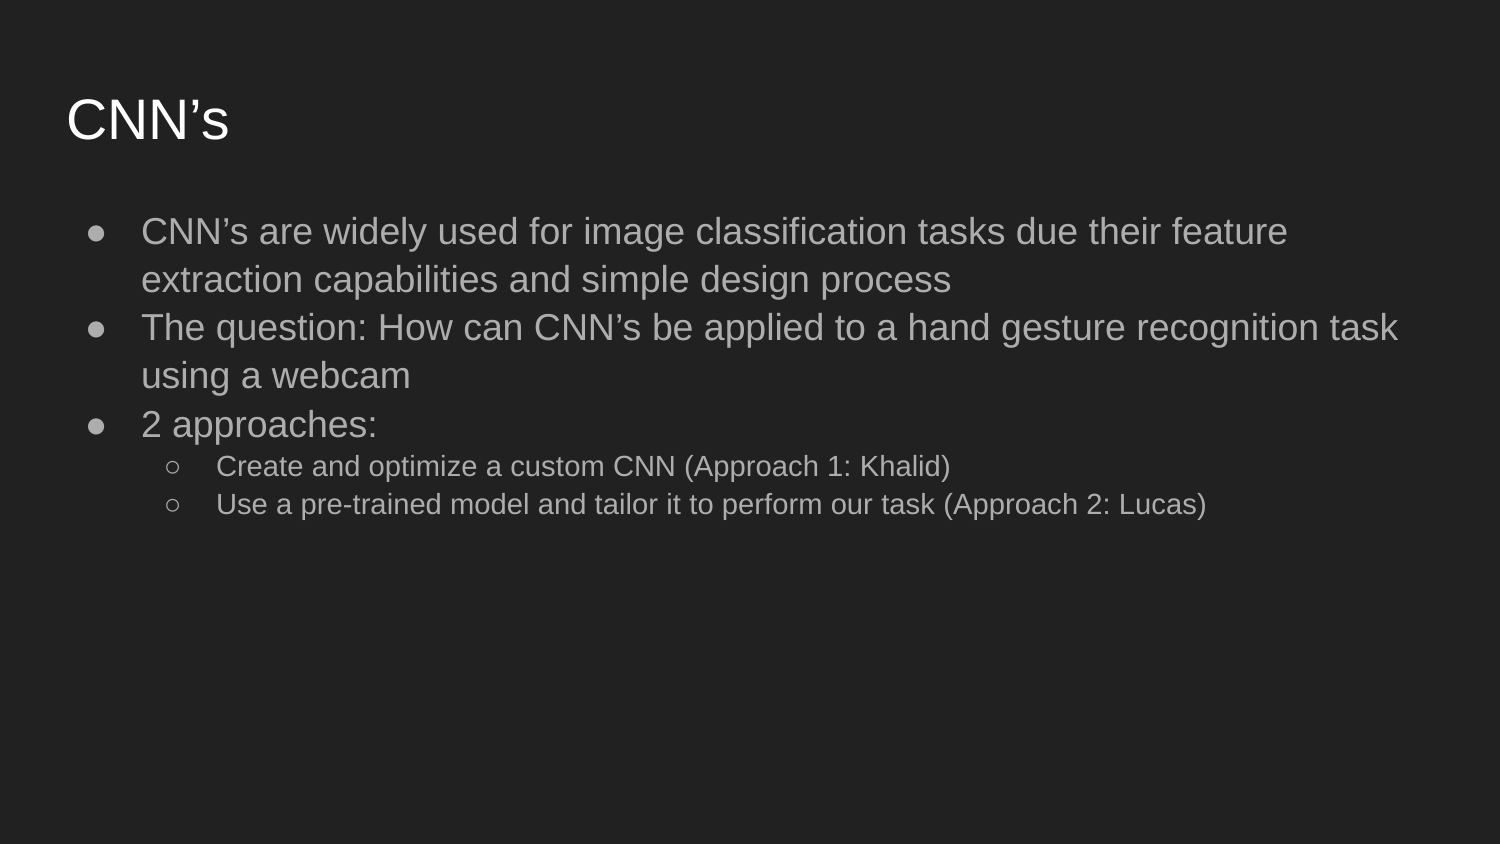

# CNN’s
CNN’s are widely used for image classification tasks due their feature extraction capabilities and simple design process
The question: How can CNN’s be applied to a hand gesture recognition task using a webcam
2 approaches:
Create and optimize a custom CNN (Approach 1: Khalid)
Use a pre-trained model and tailor it to perform our task (Approach 2: Lucas)